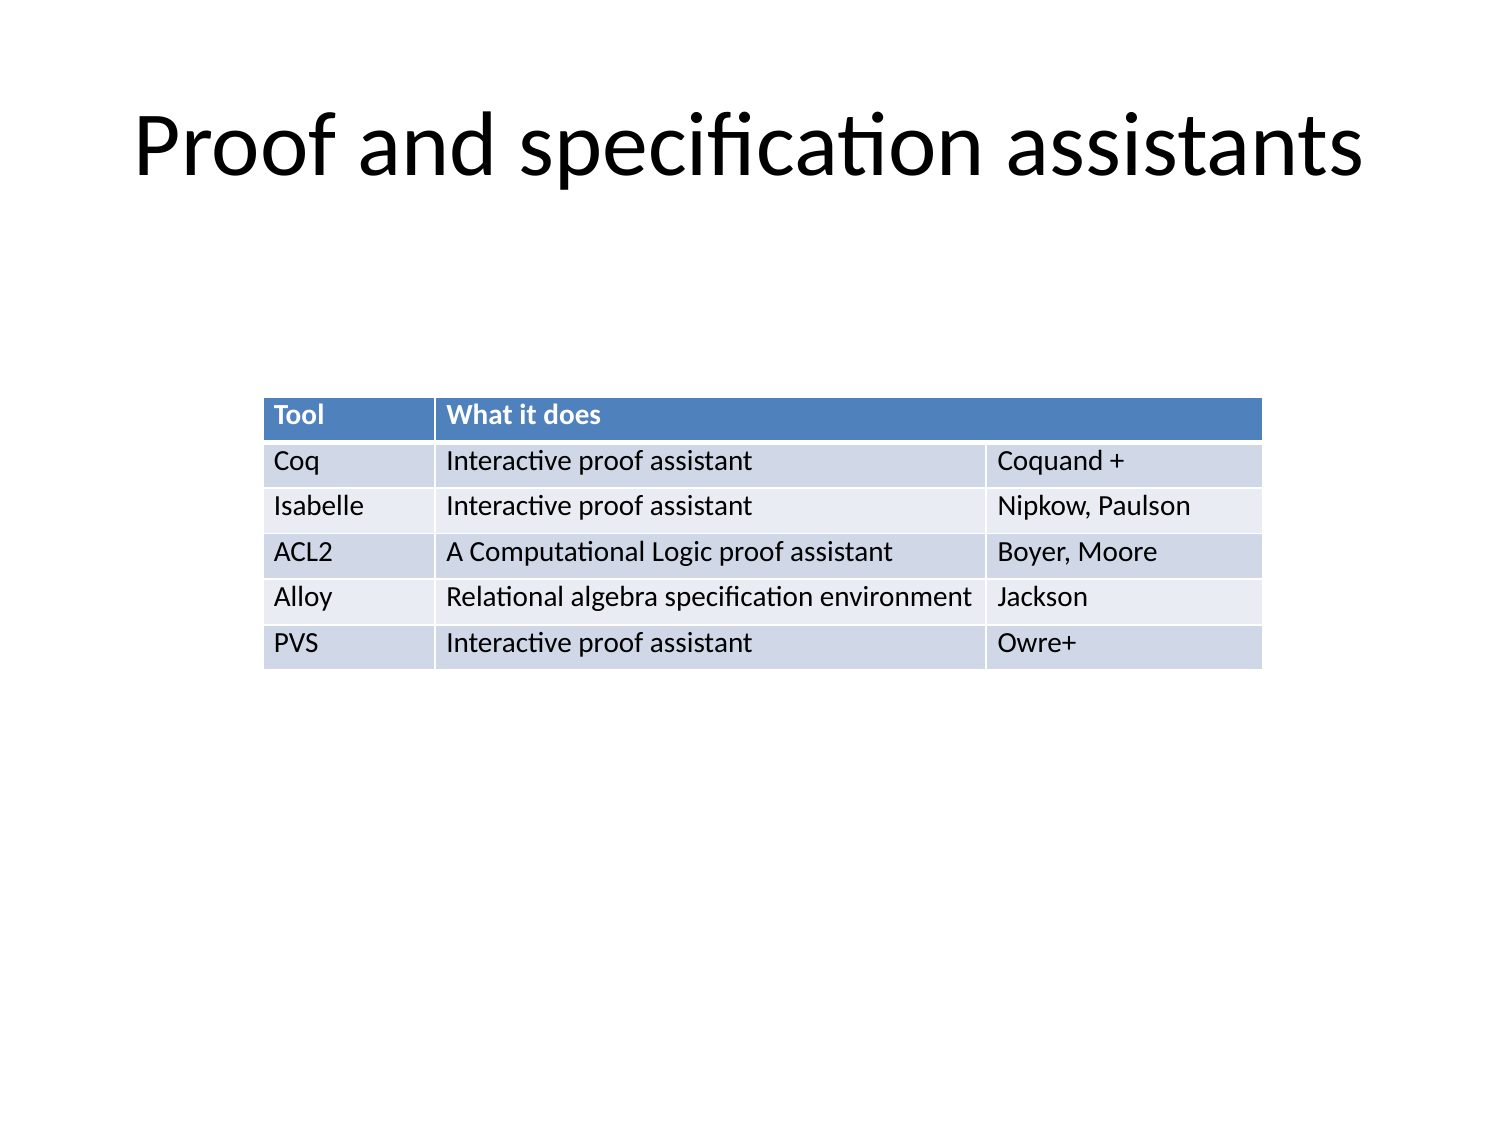

# Proof and specification assistants
| Tool | What it does |  |
| --- | --- | --- |
| Coq | Interactive proof assistant | Coquand + |
| Isabelle | Interactive proof assistant | Nipkow, Paulson |
| ACL2 | A Computational Logic proof assistant | Boyer, Moore |
| Alloy | Relational algebra specification environment | Jackson |
| PVS | Interactive proof assistant | Owre+ |